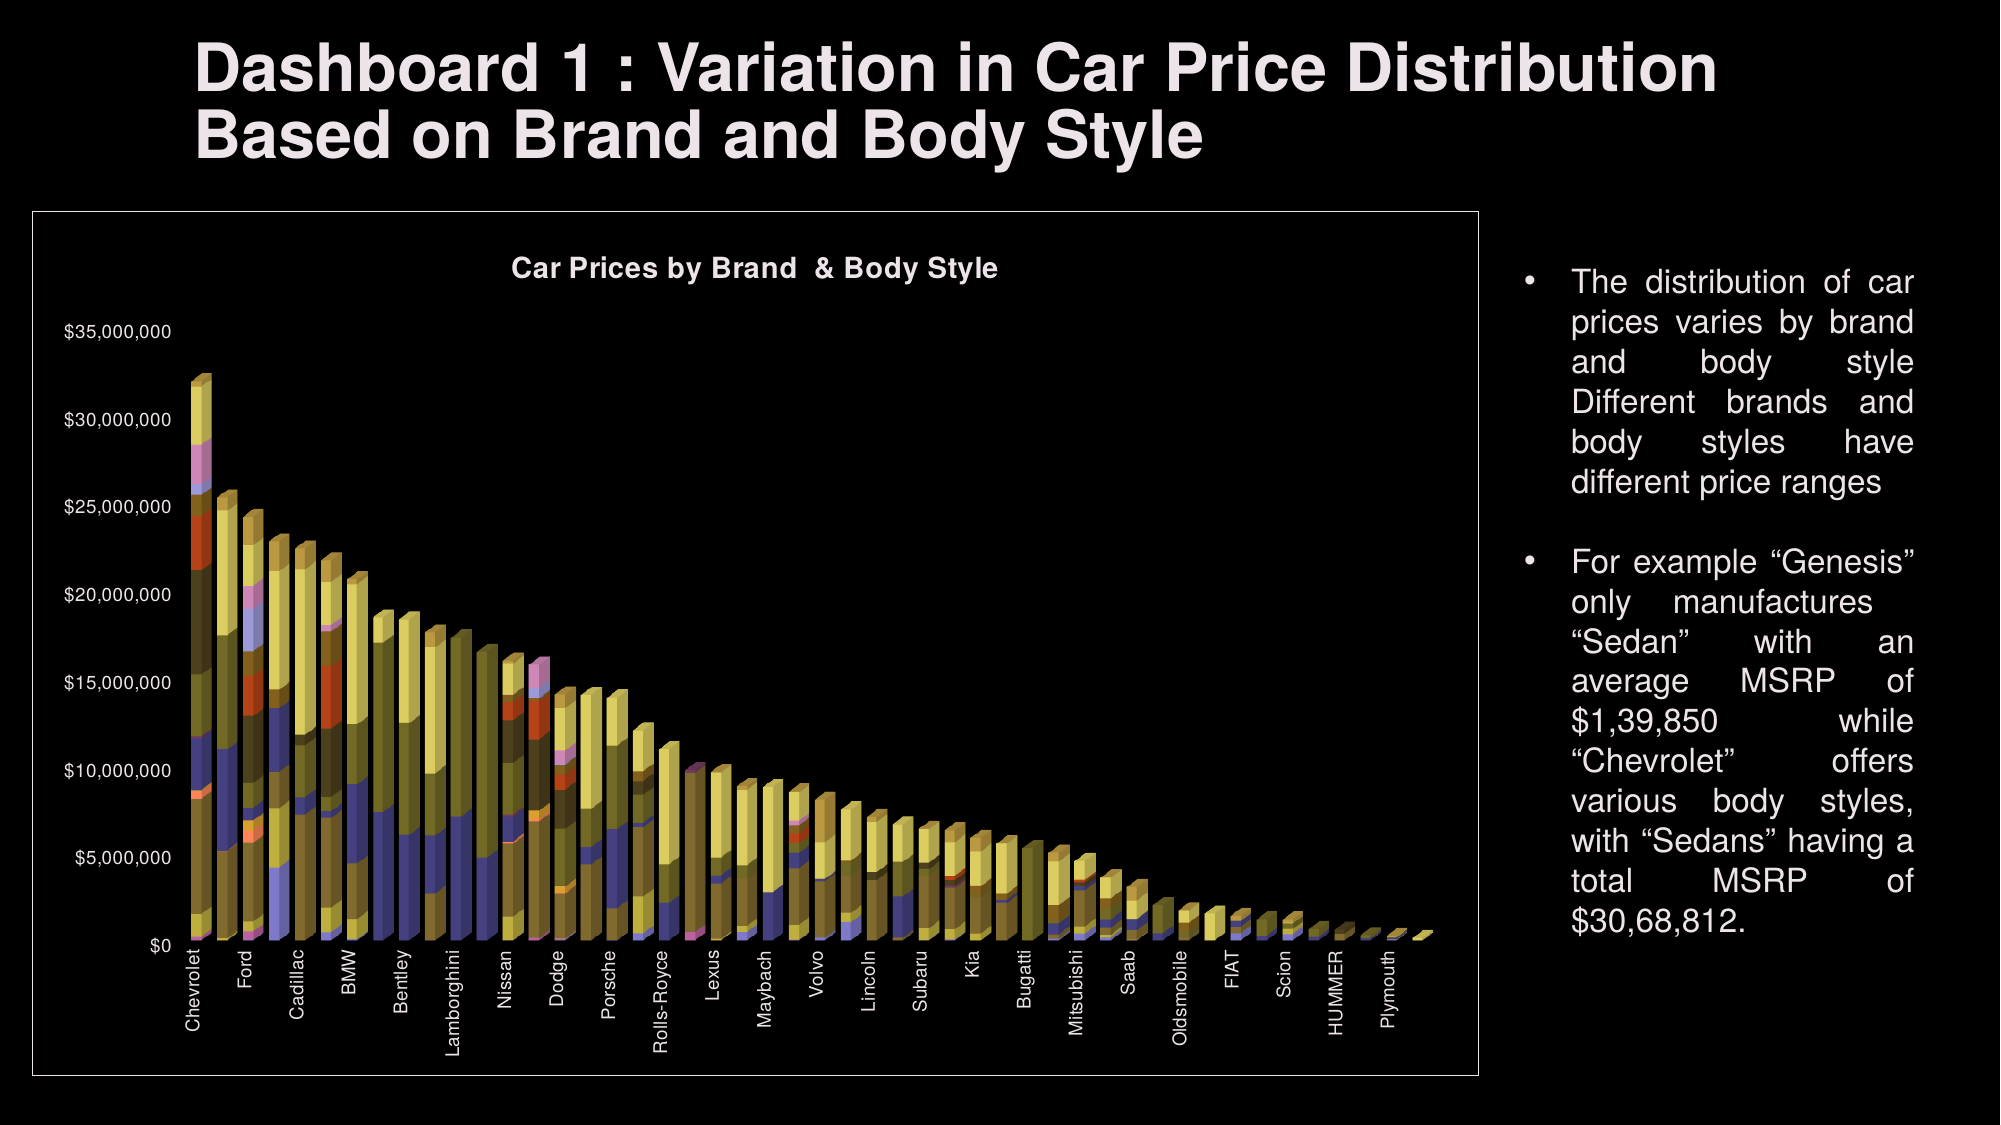

# Dashboard 1 : Variation in Car Price Distribution Based on Brand and Body Style

[unsupported chart]

The distribution of car prices varies by brand and body style Different brands and body styles have different price ranges

For example “Genesis” only manufactures  “Sedan” with an average MSRP of $1,39,850 while “Chevrolet” offers various body styles, with “Sedans” having a total MSRP of $30,68,812.